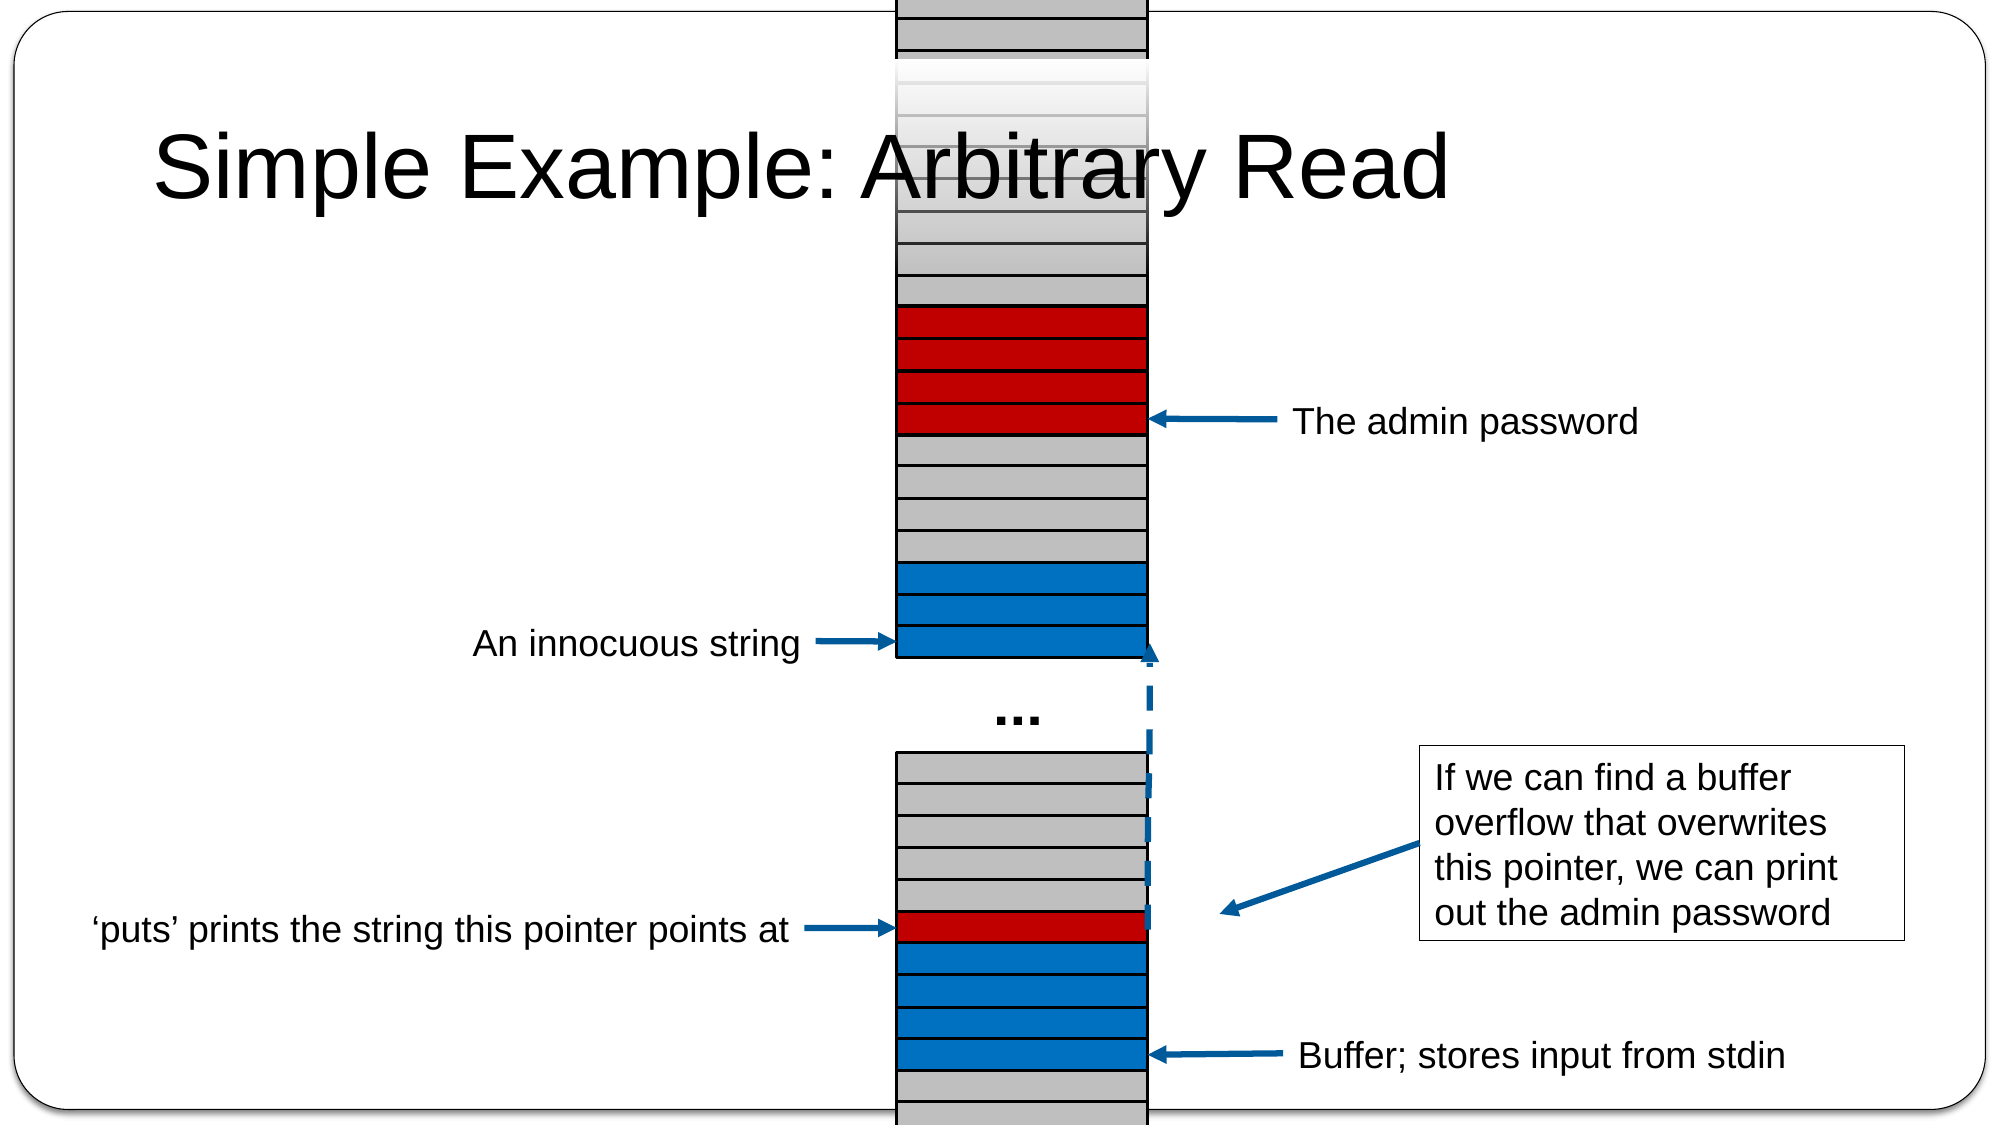

Simple Example: Arbitrary Read

The admin password

An innocuous string

…
If we can find a buffer overflow that overwrites this pointer, we can print out the admin password

‘puts’ prints the string this pointer points at

Buffer; stores input from stdin